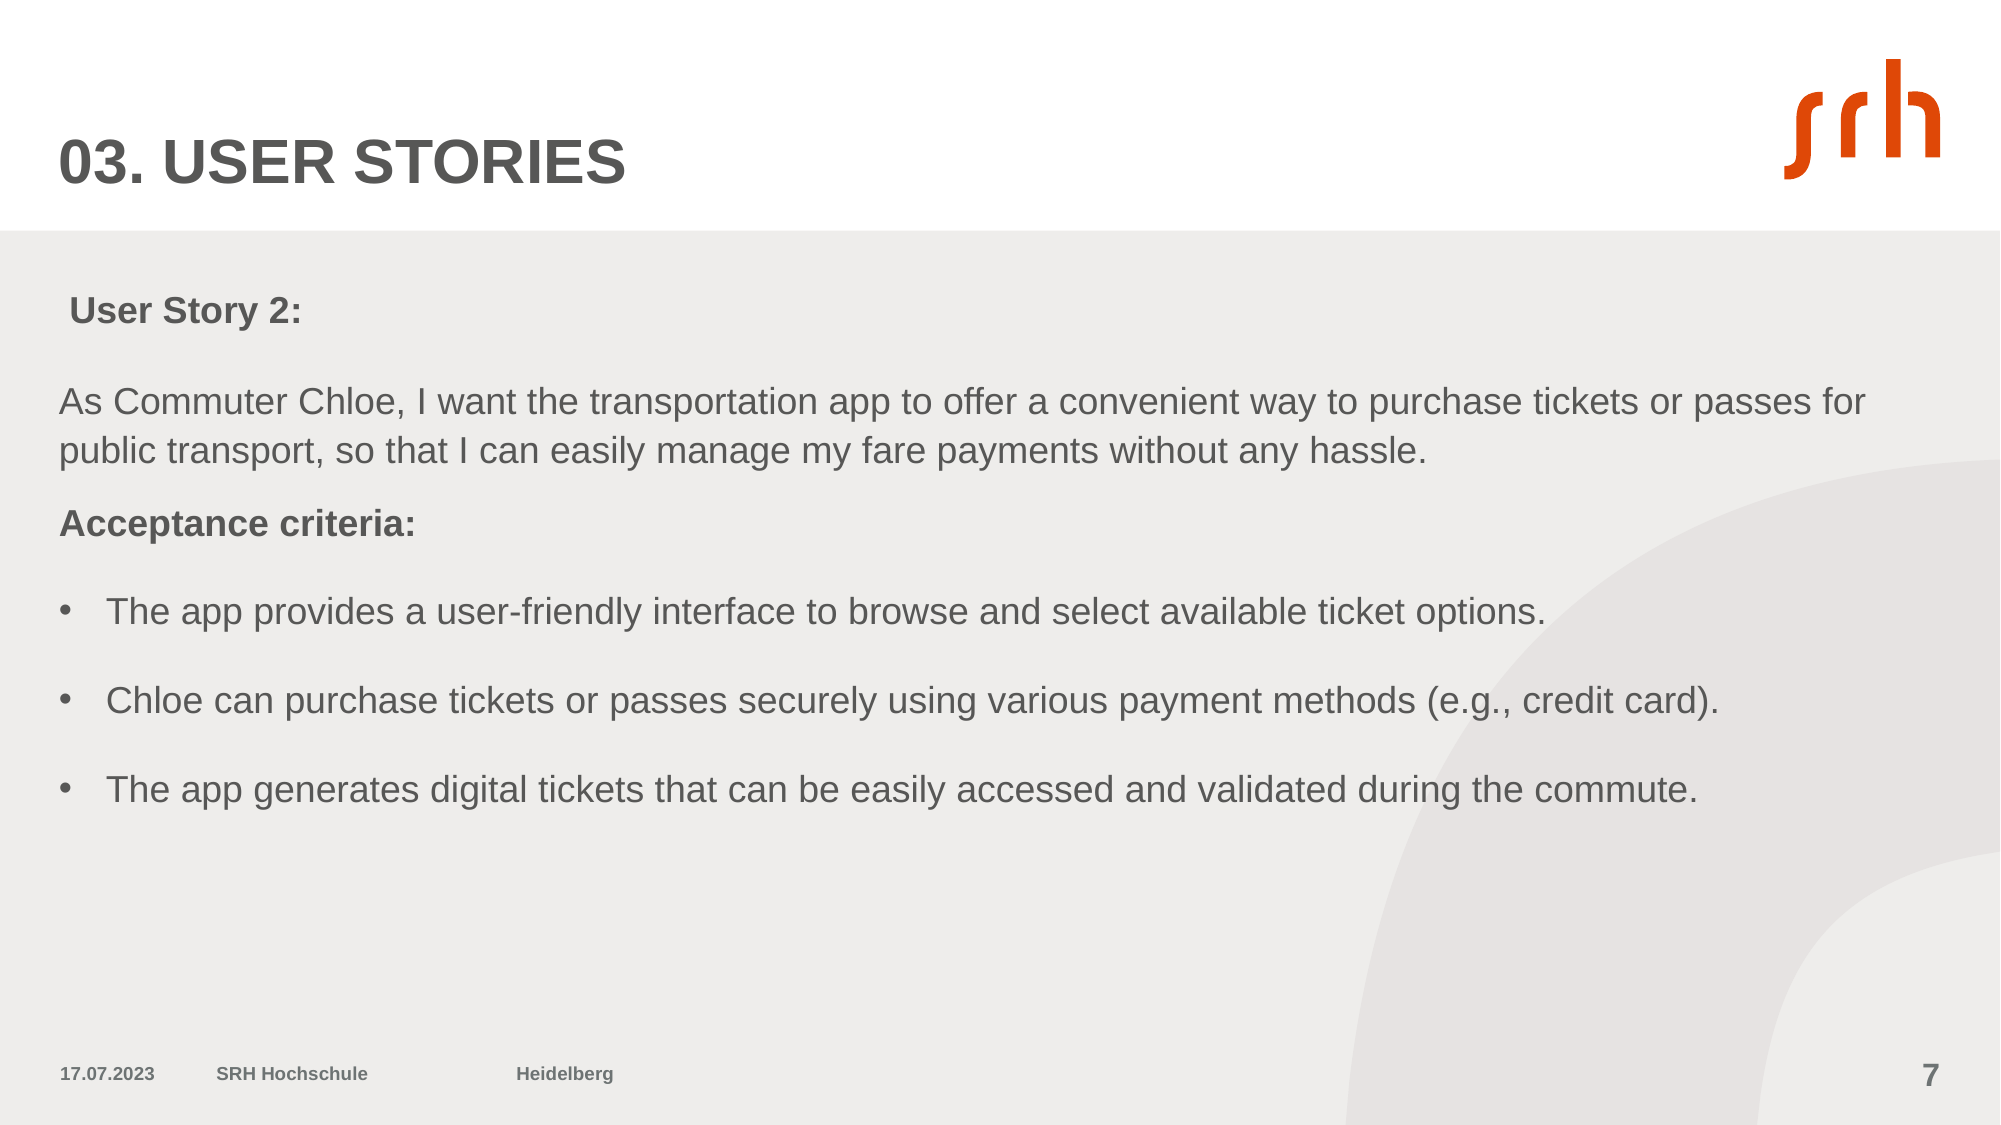

# 03. USER STORIES
 User Story 2:
As Commuter Chloe, I want the transportation app to offer a convenient way to purchase tickets or passes for public transport, so that I can easily manage my fare payments without any hassle.
Acceptance criteria:
The app provides a user-friendly interface to browse and select available ticket options.
Chloe can purchase tickets or passes securely using various payment methods (e.g., credit card).
The app generates digital tickets that can be easily accessed and validated during the commute.
17.07.2023

SRH Hochschule 	Heidelberg

7